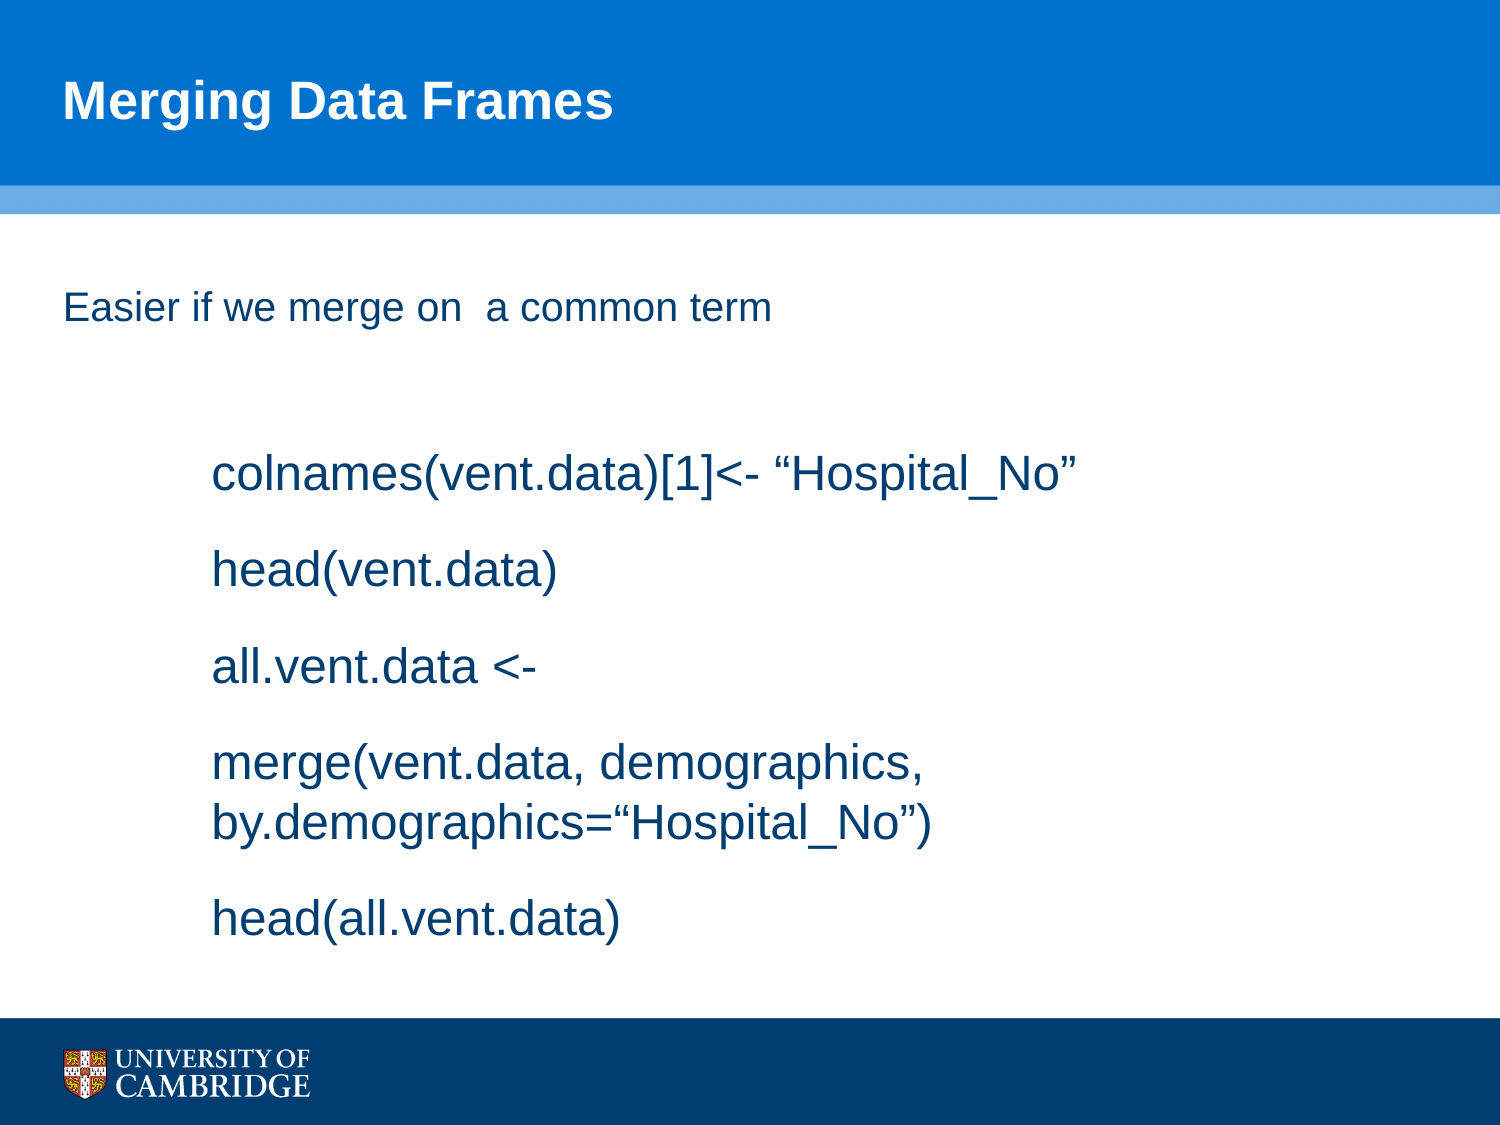

# Merging Data Frames
Easier if we merge on  a common term

	colnames(vent.data)[1]<- “Hospital_No”
	head(vent.data)
	all.vent.data <-
			merge(vent.data, demographics,
				by.demographics=“Hospital_No”)
	head(all.vent.data)